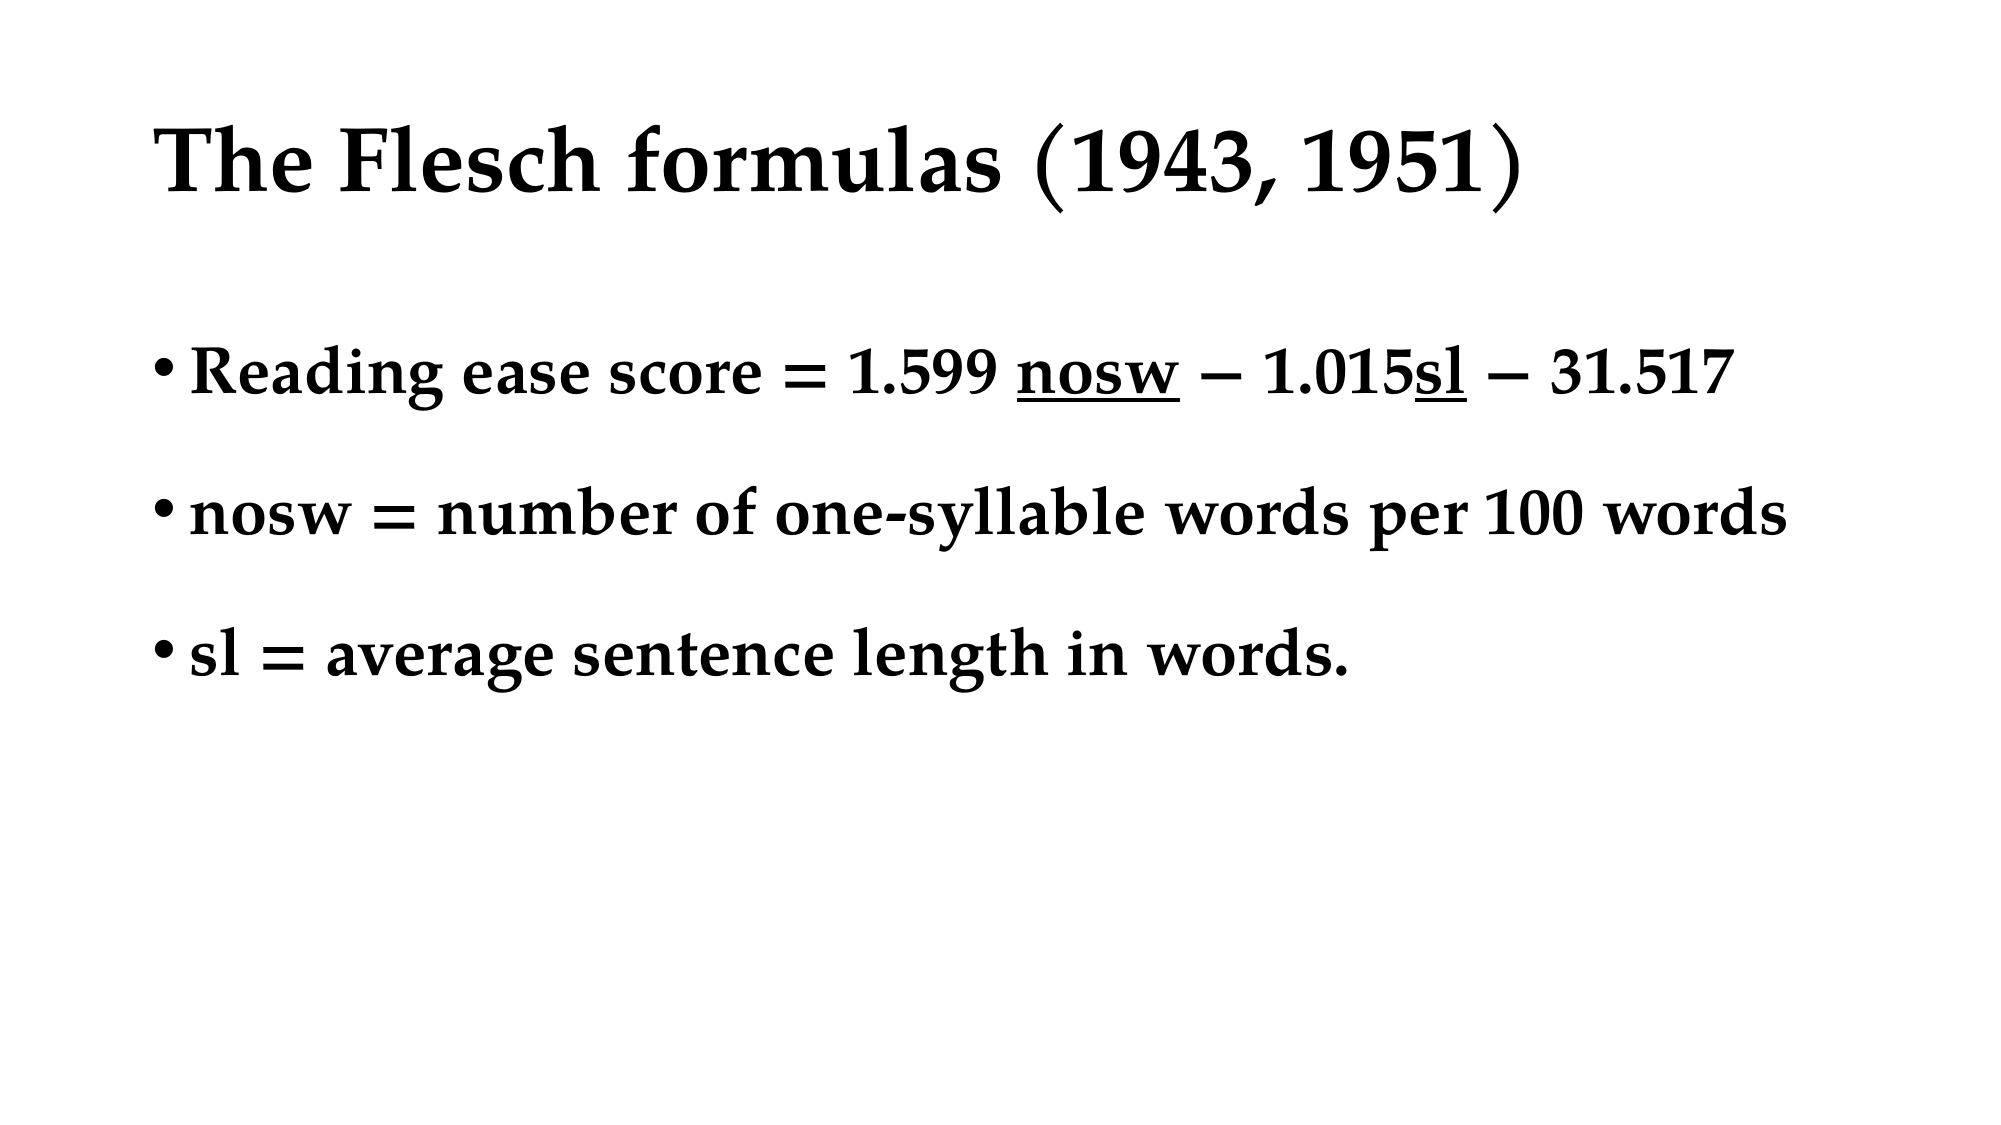

# The Flesch formulas (1943, 1951)
Reading ease score = 1.599 nosw − 1.015sl − 31.517
nosw = number of one-syllable words per 100 words
sl = average sentence length in words.